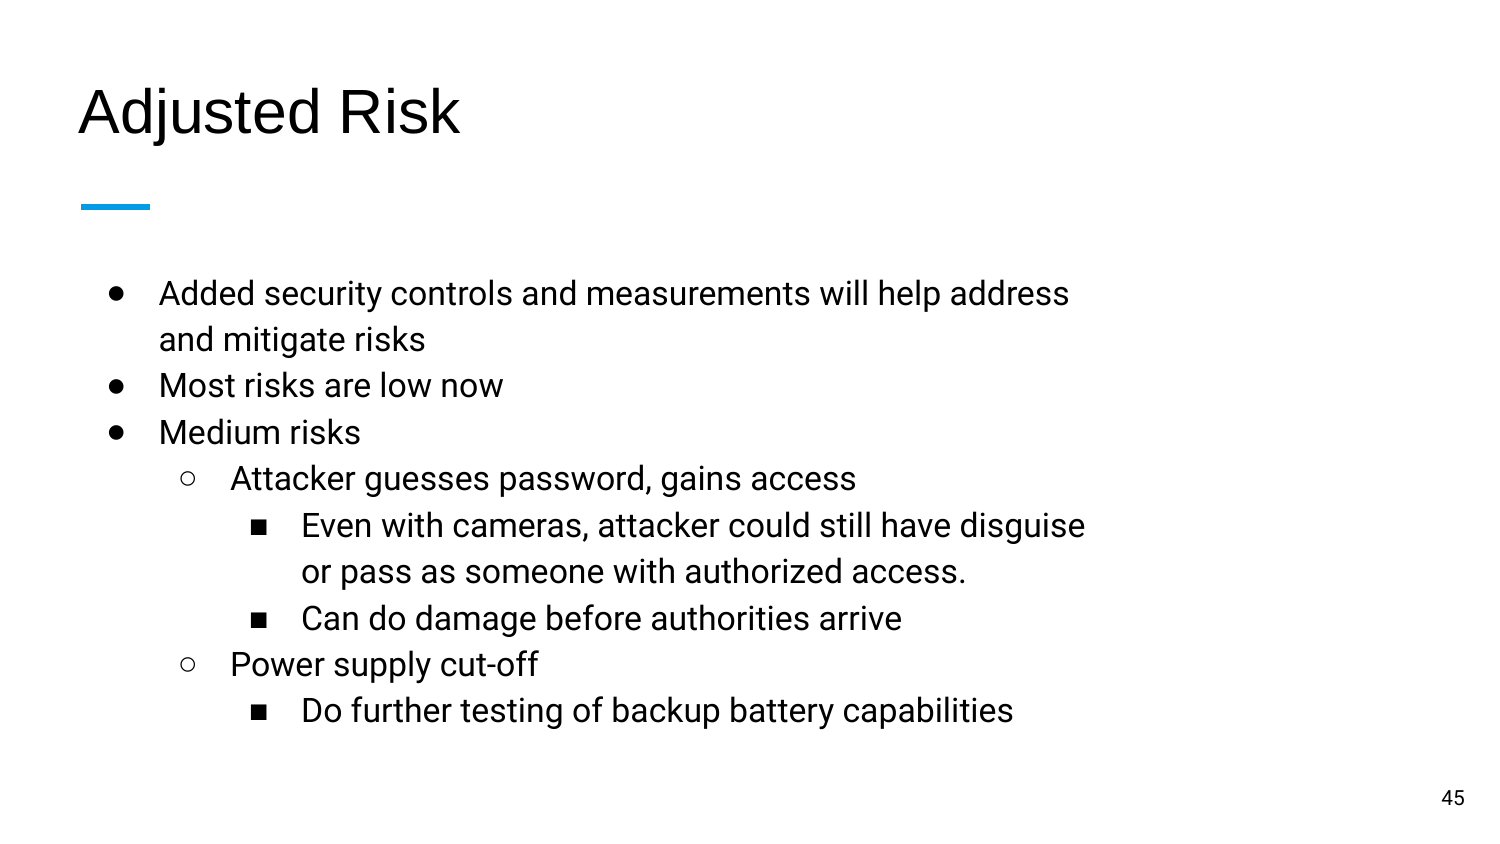

# Adjusted Risk
Added security controls and measurements will help address and mitigate risks
Most risks are low now
Medium risks
Attacker guesses password, gains access
Even with cameras, attacker could still have disguise or pass as someone with authorized access.
Can do damage before authorities arrive
Power supply cut-off
Do further testing of backup battery capabilities
45